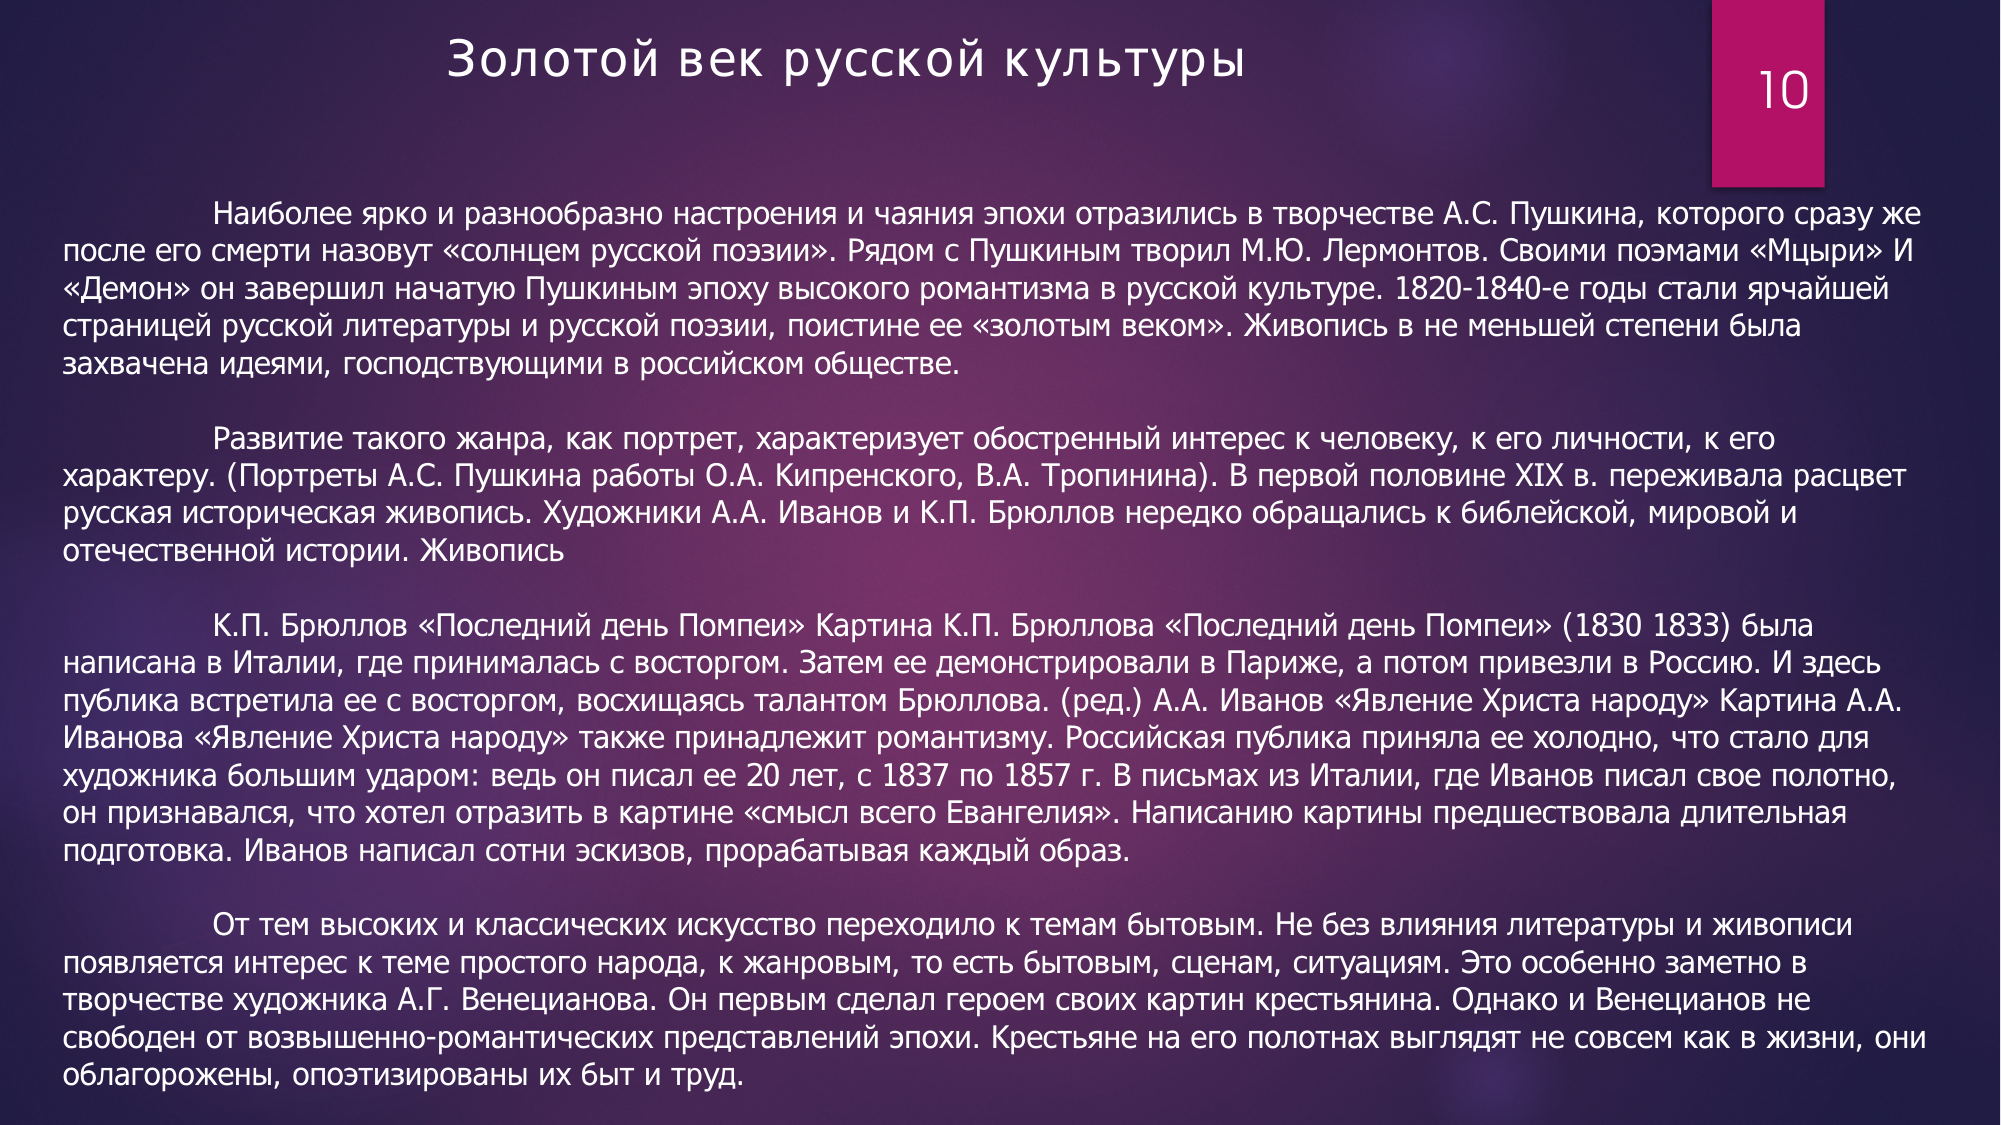

Золотой век русской культуры
10
	Наиболее ярко и разнообразно настроения и чаяния эпохи отразились в творчестве А.С. Пушкина, которого сразу же после его смерти назовут «солнцем русской поэзии». Рядом с Пушкиным творил М.Ю. Лермонтов. Своими поэмами «Мцыри» И «Демон» он завершил начатую Пушкиным эпоху высокого романтизма в русской культуре. 1820-1840-е годы стали ярчайшей страницей русской литературы и русской поэзии, поистине ее «золотым веком». Живопись в не меньшей степени была захвачена идеями, господствующими в российском обществе.
	Развитие такого жанра, как портрет, характеризует обостренный интерес к человеку, к его личности, к его характеру. (Портреты А.С. Пушкина работы О.А. Кипренского, В.А. Тропинина). В первой половине XIX в. переживала расцвет русская историческая живопись. Художники А.А. Иванов и К.П. Брюллов нередко обращались к библейской, мировой и отечественной истории. Живопись
	К.П. Брюллов «Последний день Помпеи» Картина К.П. Брюллова «Последний день Помпеи» (1830 1833) была написана в Италии, где принималась с восторгом. Затем ее демонстрировали в Париже, а потом привезли в Россию. И здесь публика встретила ее с восторгом, восхищаясь талантом Брюллова. (ред.) А.А. Иванов «Явление Христа народу» Картина А.А. Иванова «Явление Христа народу» также принадлежит романтизму. Российская публика приняла ее холодно, что стало для художника большим ударом: ведь он писал ее 20 лет, с 1837 по 1857 г. В письмах из Италии, где Иванов писал свое полотно, он признавался, что хотел отразить в картине «смысл всего Евангелия». Написанию картины предшествовала длительная подготовка. Иванов написал сотни эскизов, прорабатывая каждый образ.
	От тем высоких и классических искусство переходило к темам бытовым. Не без влияния литературы и живописи появляется интерес к теме простого народа, к жанровым, то есть бытовым, сценам, ситуациям. Это особенно заметно в творчестве художника А.Г. Венецианова. Он первым сделал героем своих картин крестьянина. Однако и Венецианов не свободен от возвышенно-романтических представлений эпохи. Крестьяне на его полотнах выглядят не совсем как в жизни, они облагорожены, опоэтизированы их быт и труд.